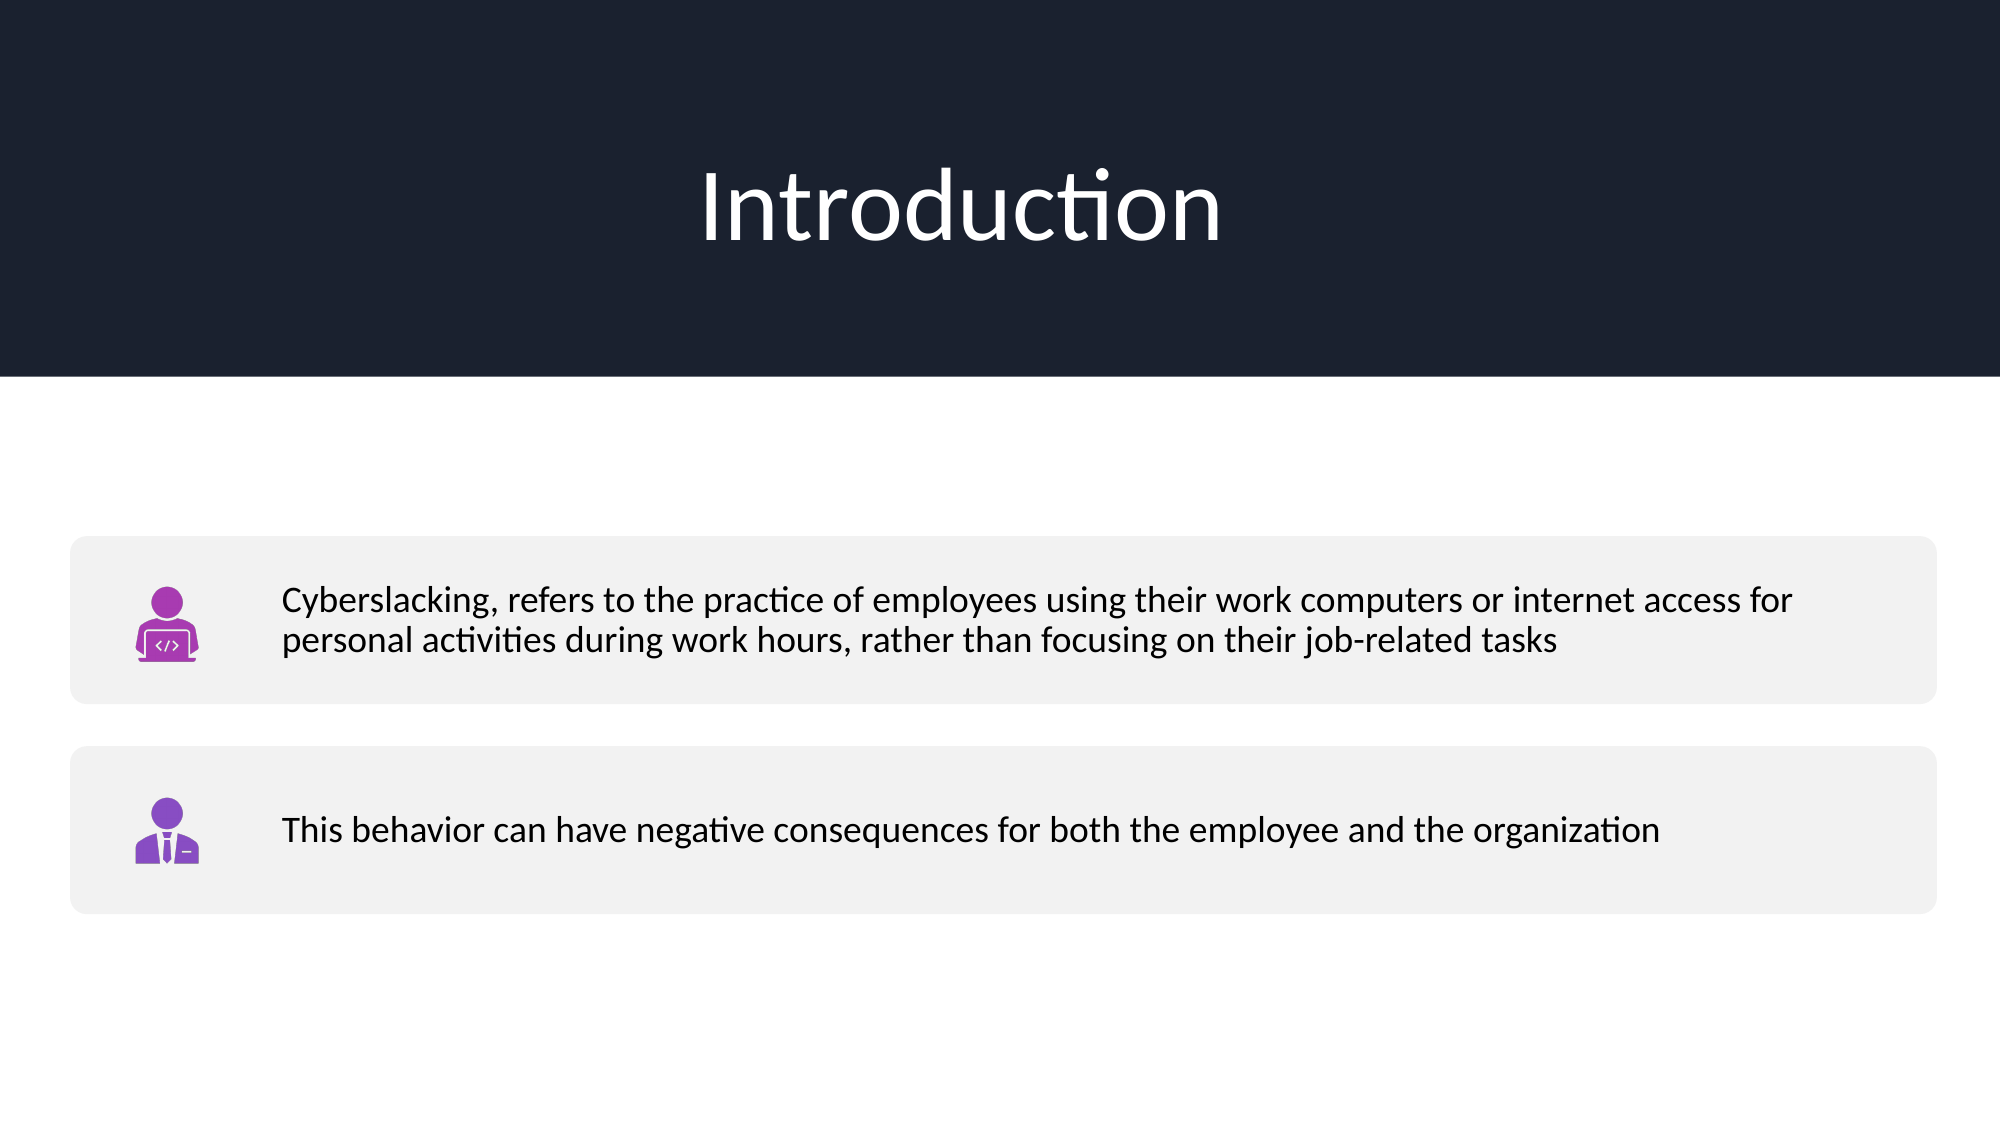

# Introduction
Cyberslacking, refers to the practice of employees using their work computers or internet access for personal activities during work hours, rather than focusing on their job-related tasks
This behavior can have negative consequences for both the employee and the organization